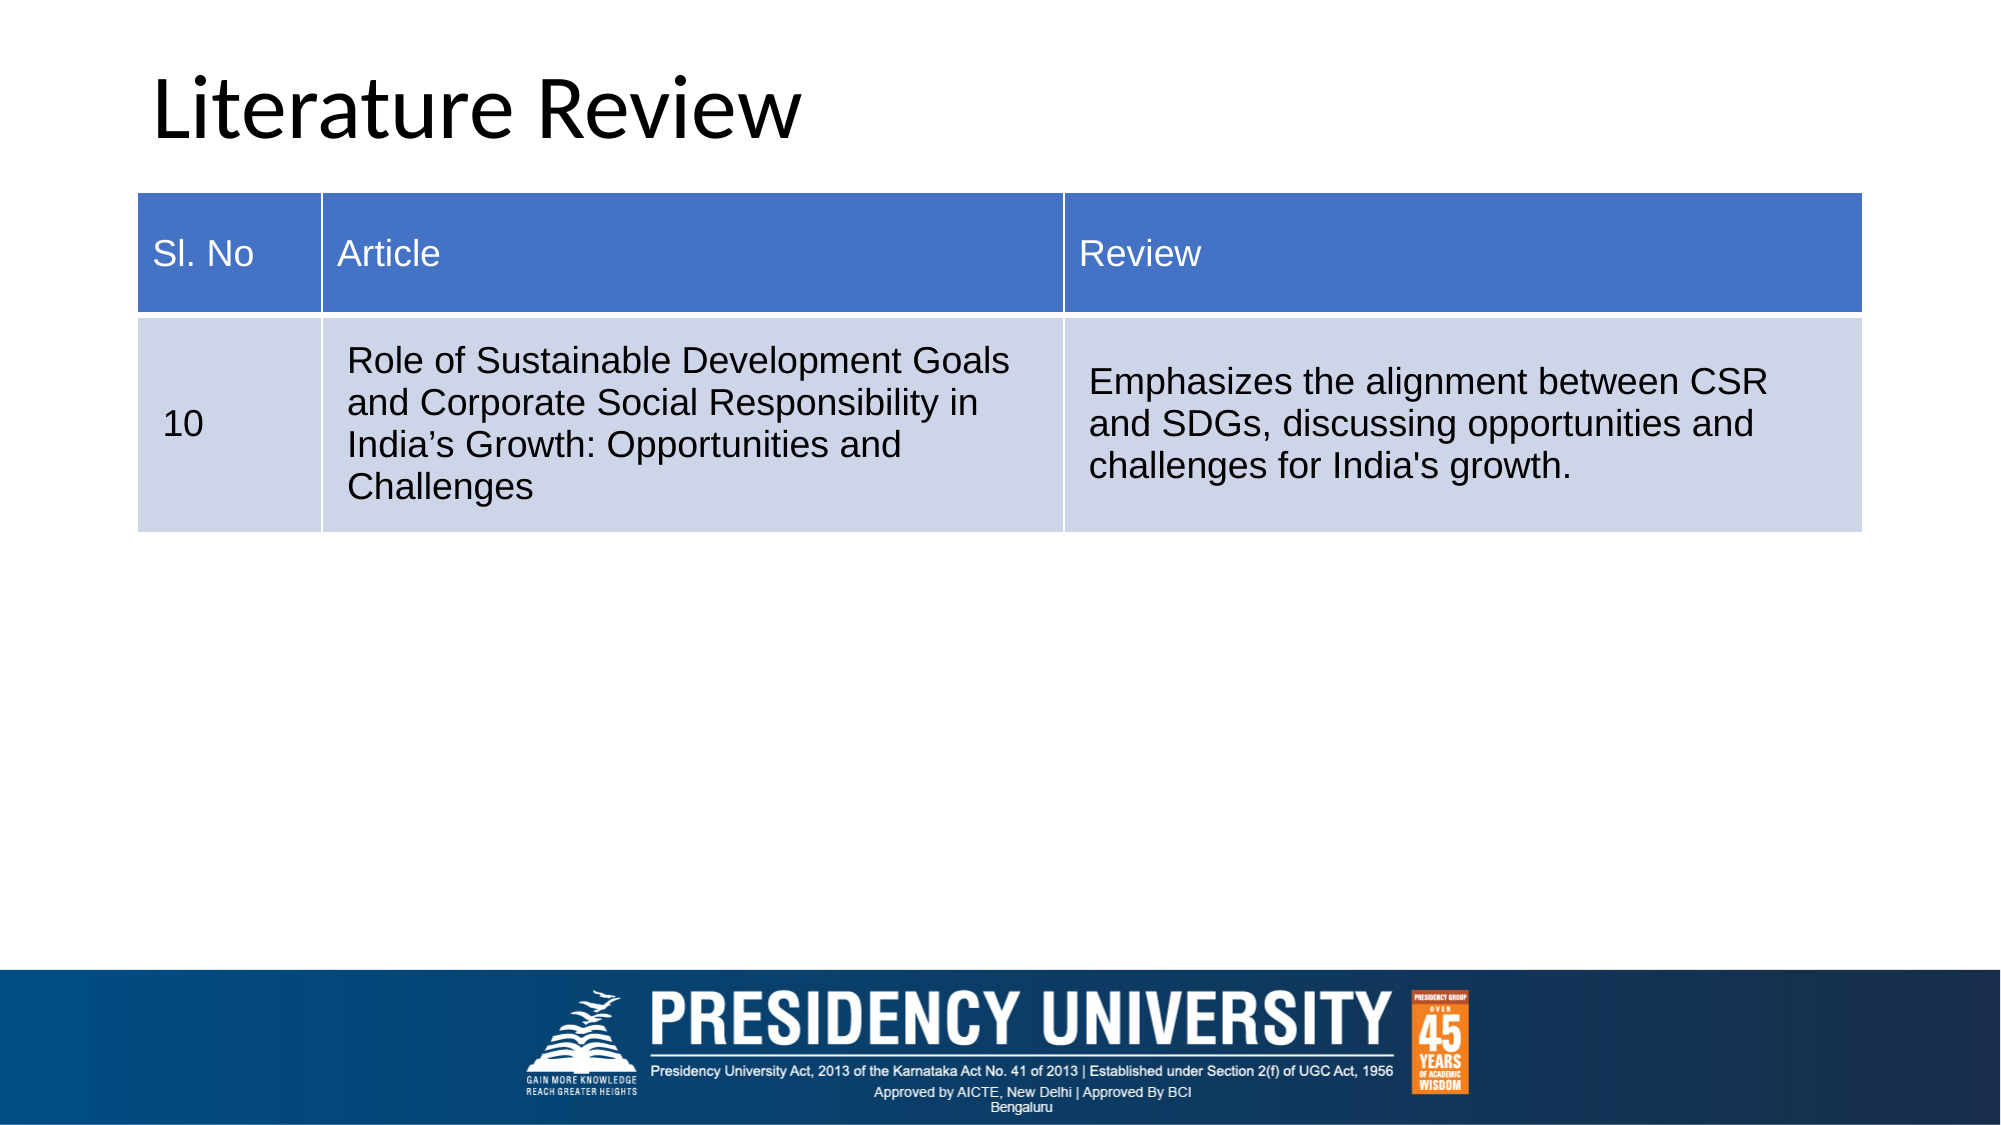

# Literature Review
| Sl. No | Article | Review |
| --- | --- | --- |
| 10 | Role of Sustainable Development Goals and Corporate Social Responsibility in India’s Growth: Opportunities and Challenges | Emphasizes the alignment between CSR and SDGs, discussing opportunities and challenges for India's growth. |